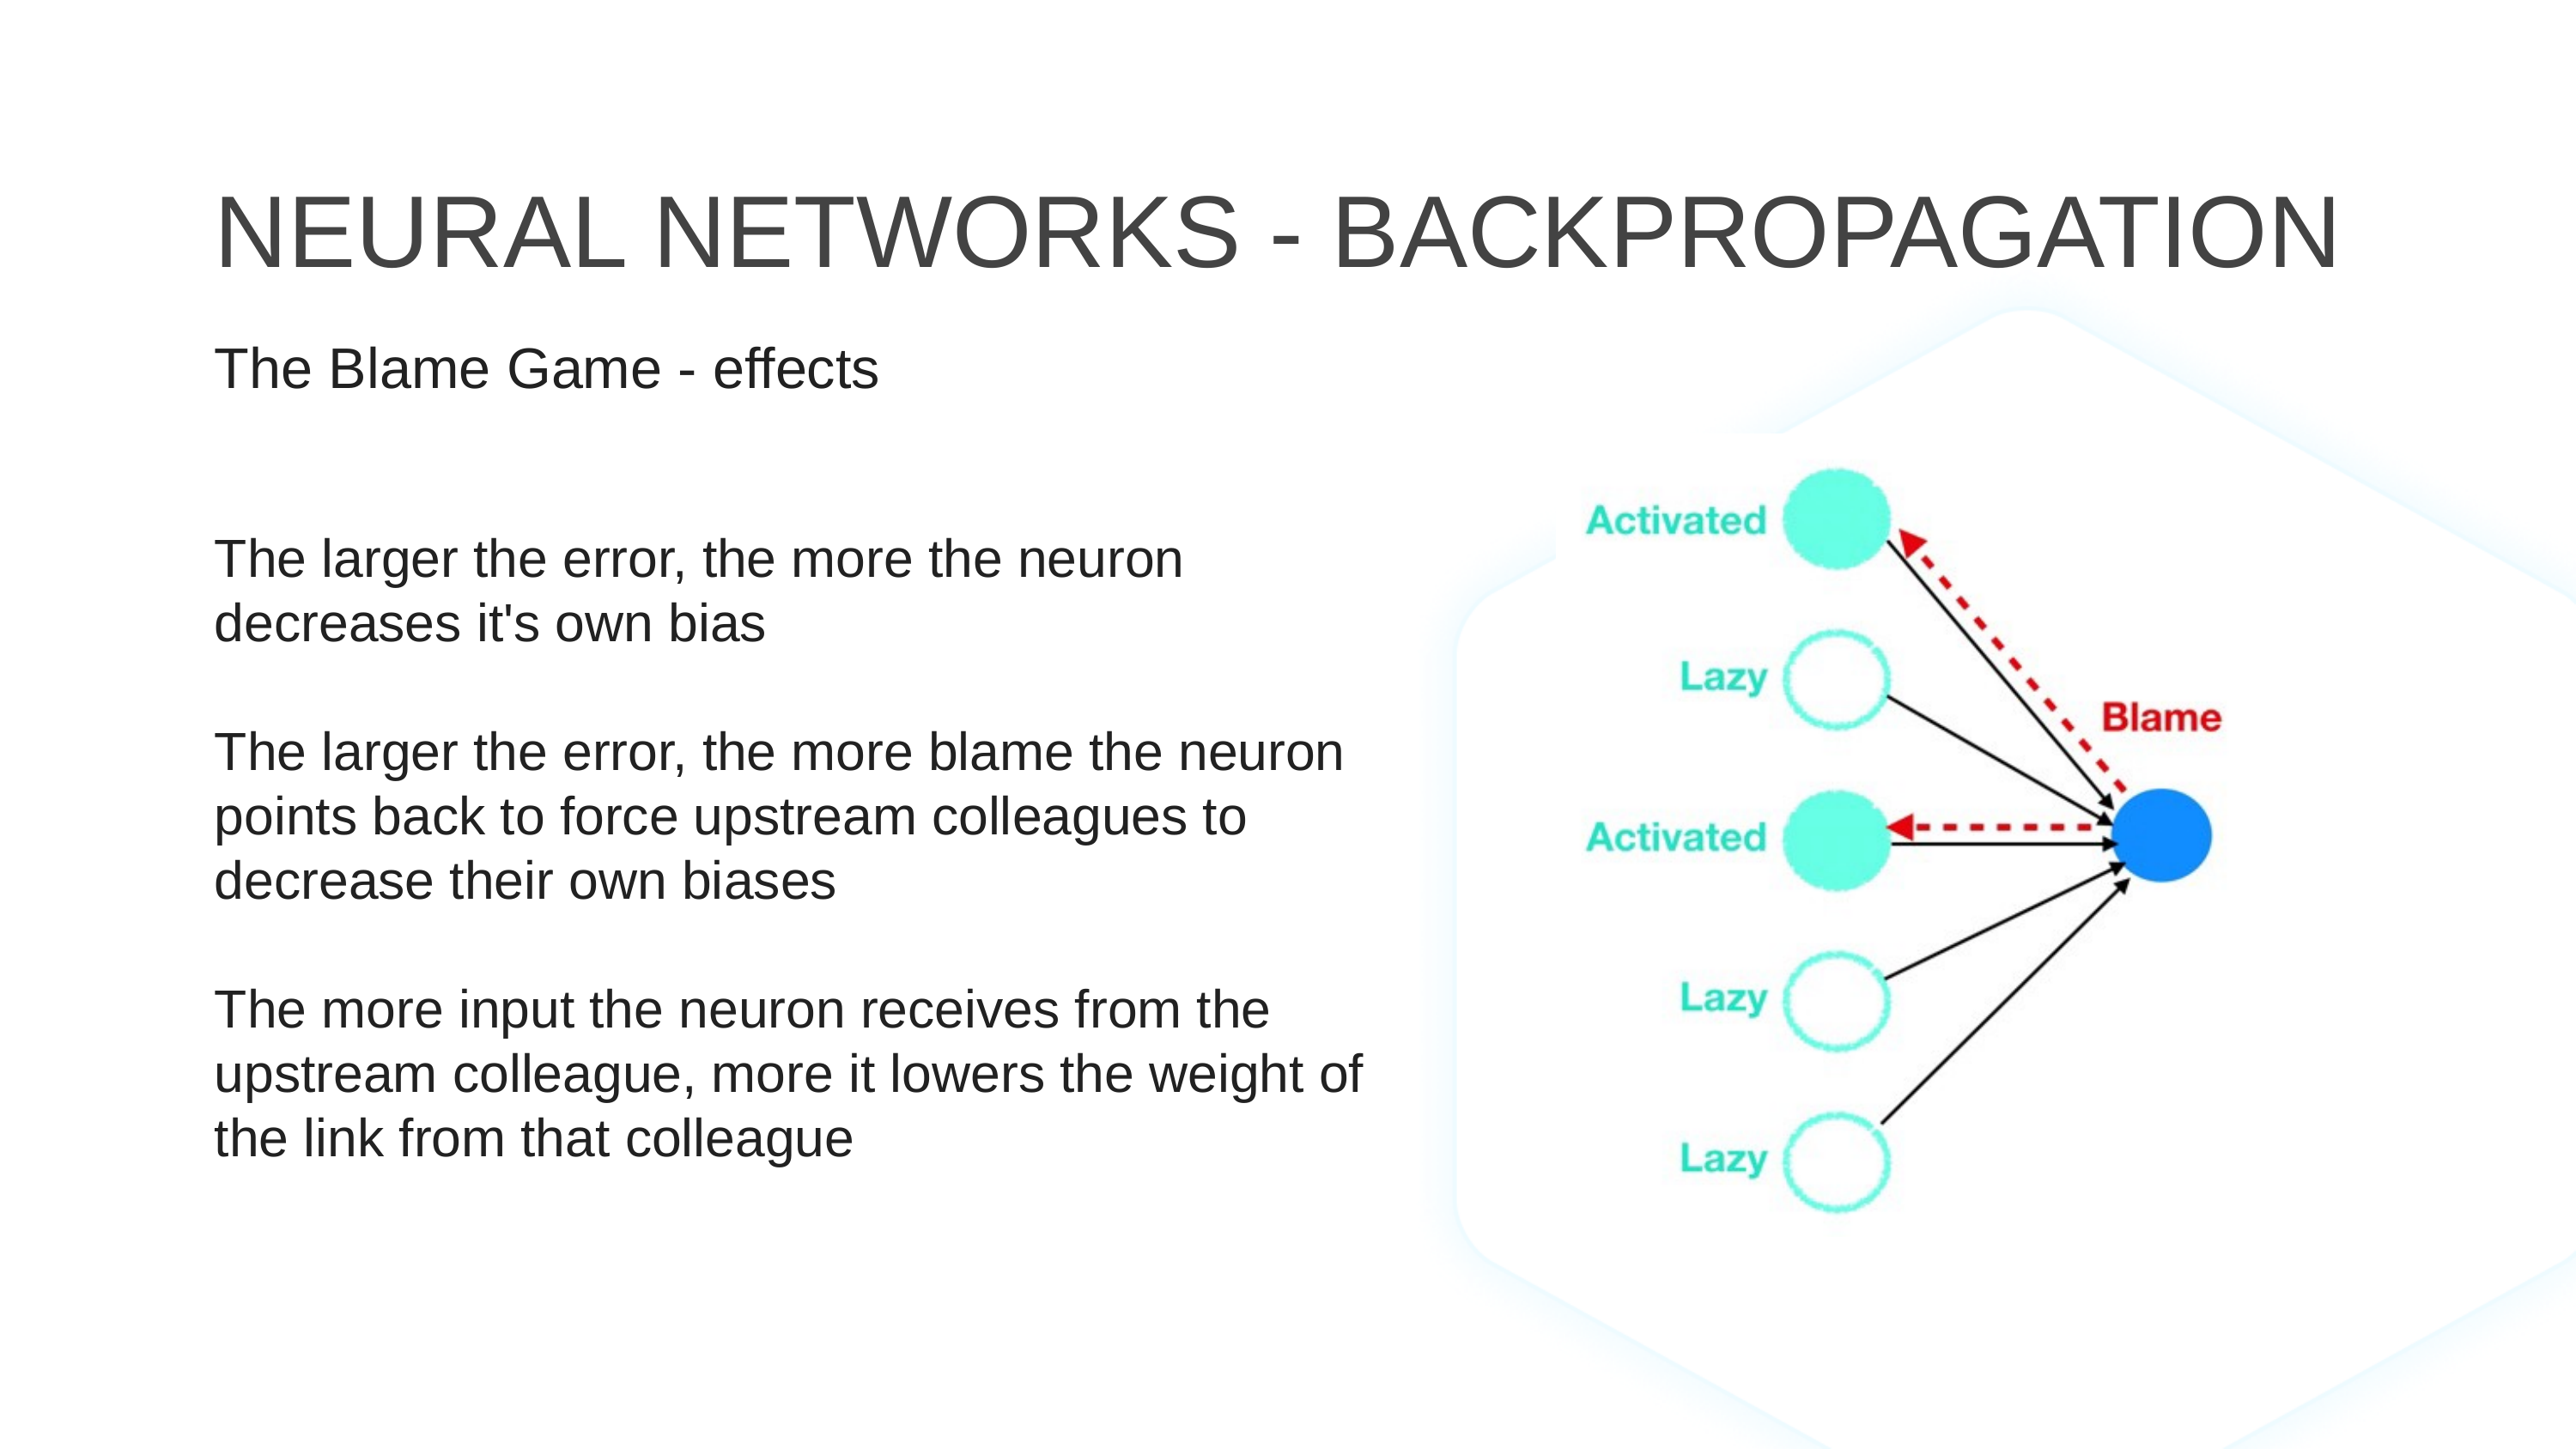

NEURAL NETWORKS - BACKPROPAGATION

The larger the error, the more the neuron decreases it's own bias

The larger the error, the more blame the neuron points back to force upstream colleagues to decrease their own biases

The more input the neuron receives from the upstream colleague, more it lowers the weight of the link from that colleague

The Blame Game - effects